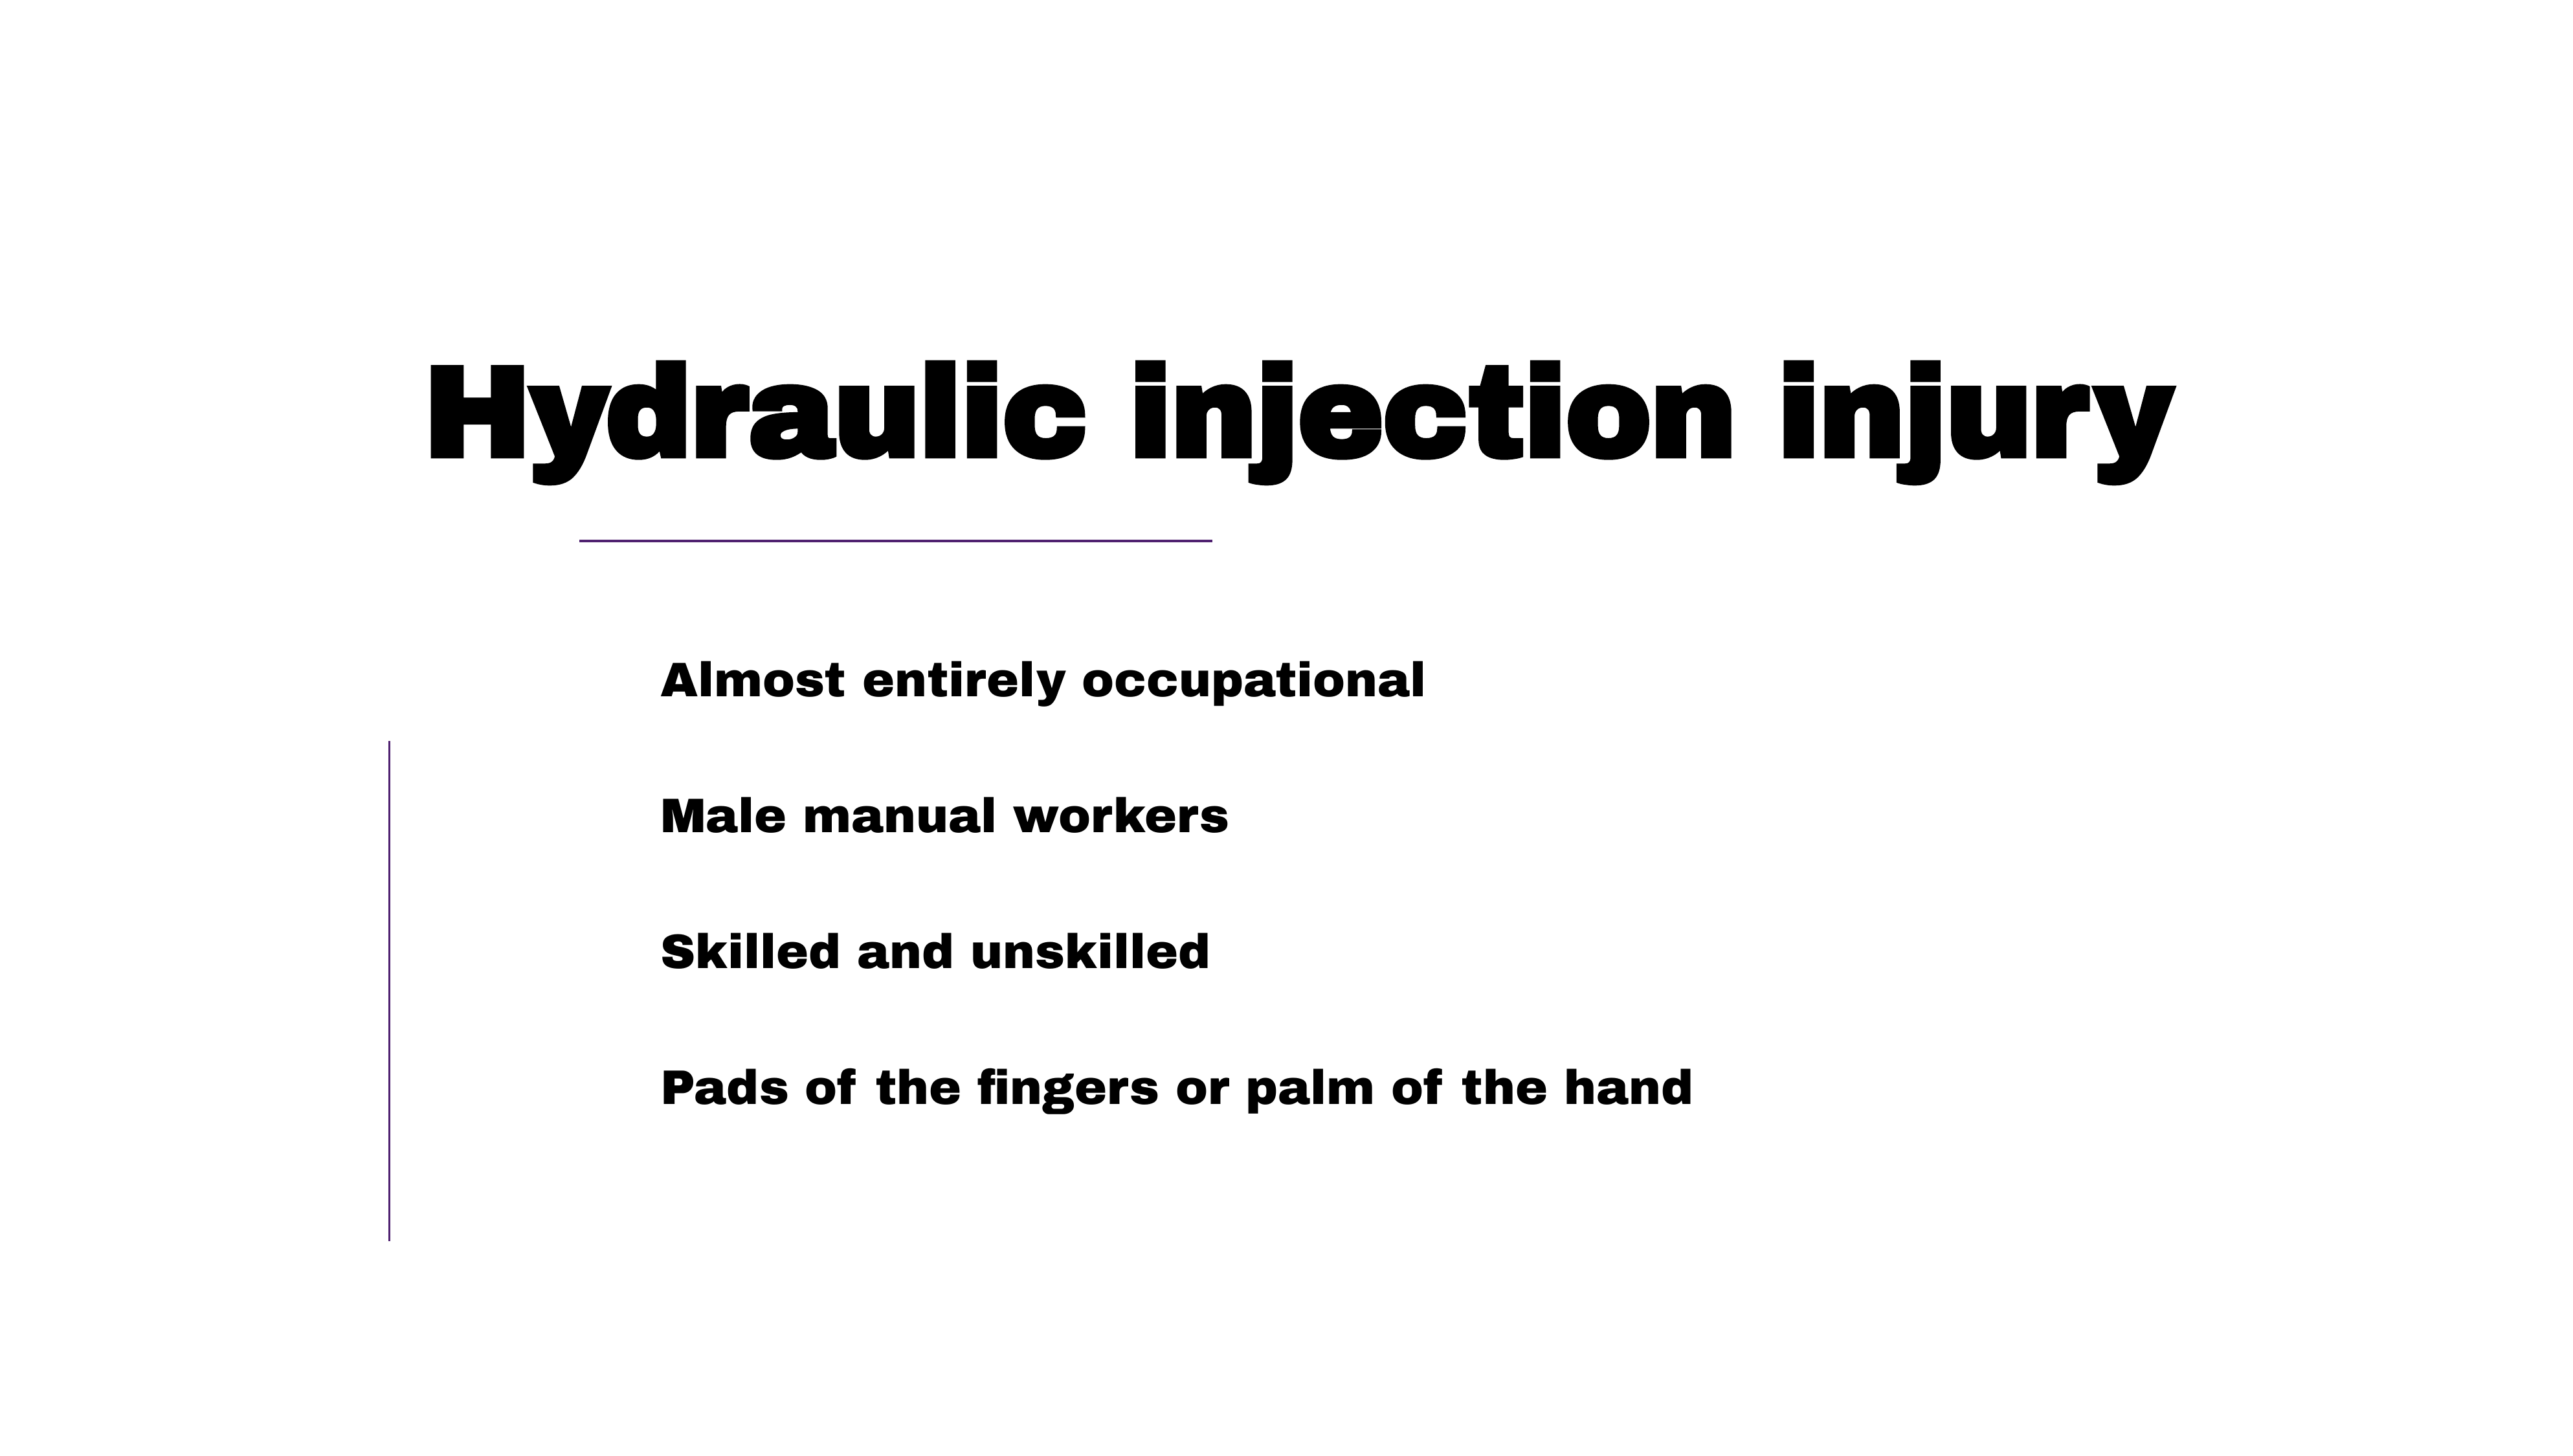

# Hydraulic injection injury
Almost entirely occupational

Male manual workers

Skilled and unskilled

Pads of the fingers or palm of the hand